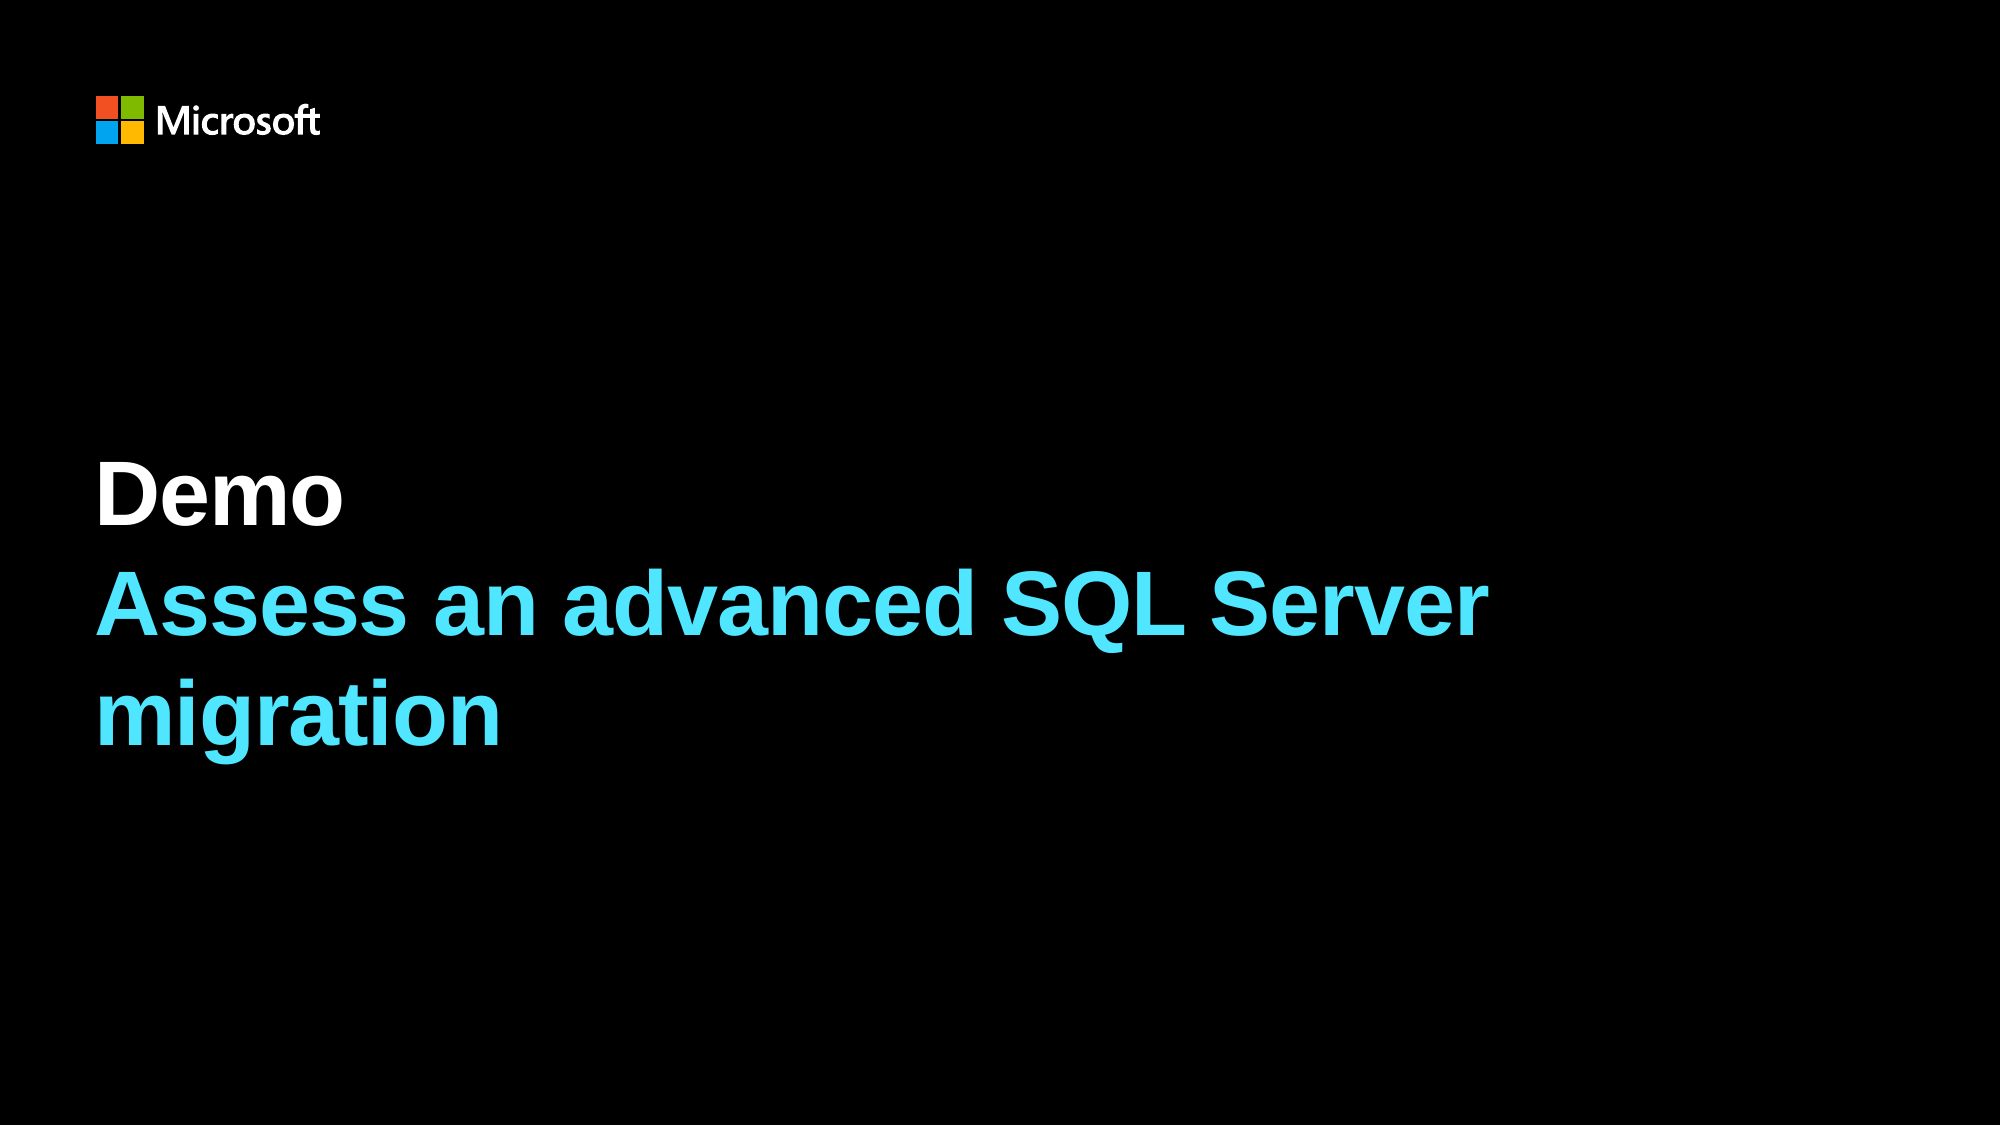

# Demo Assess an advanced SQL Server migration